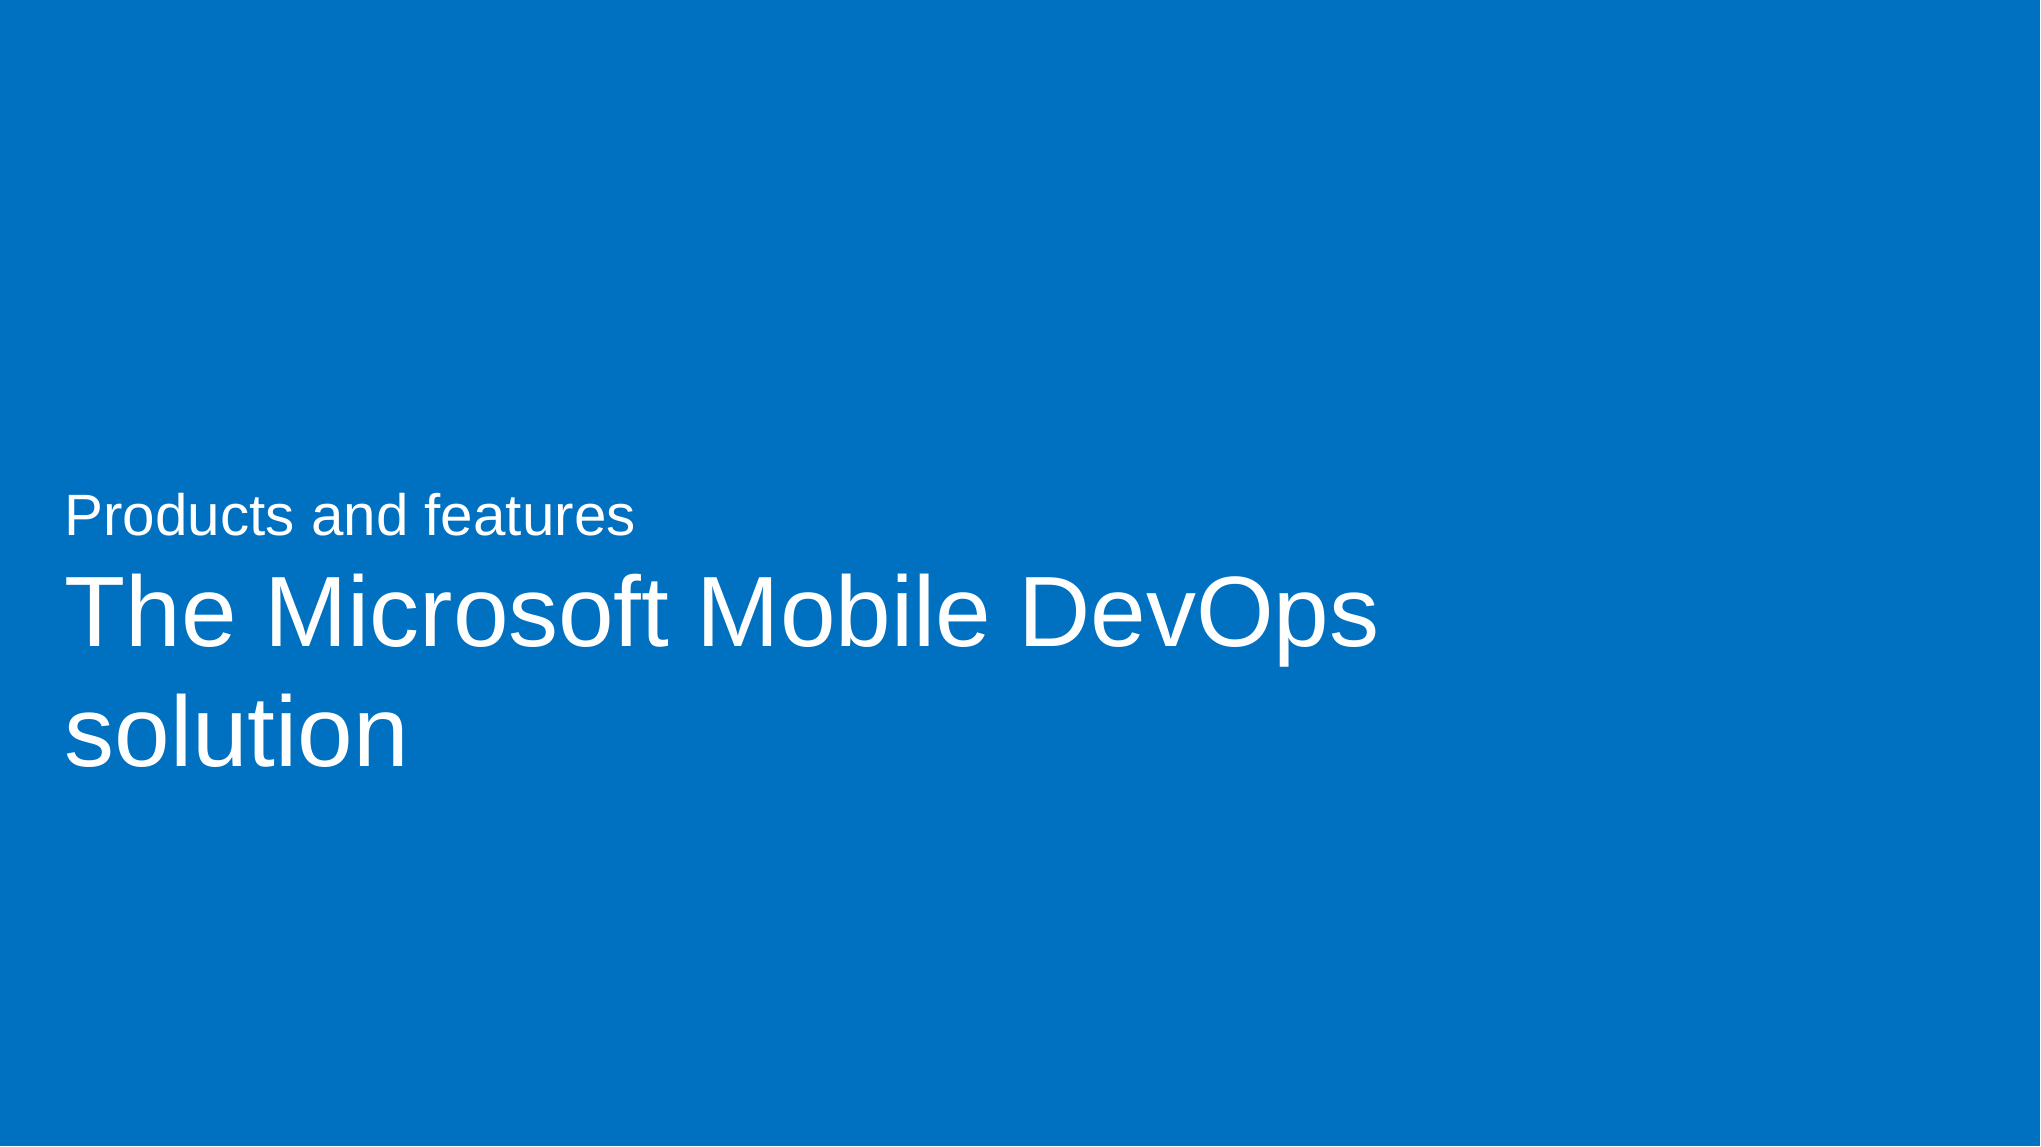

Products and features
The Microsoft Mobile DevOps solution